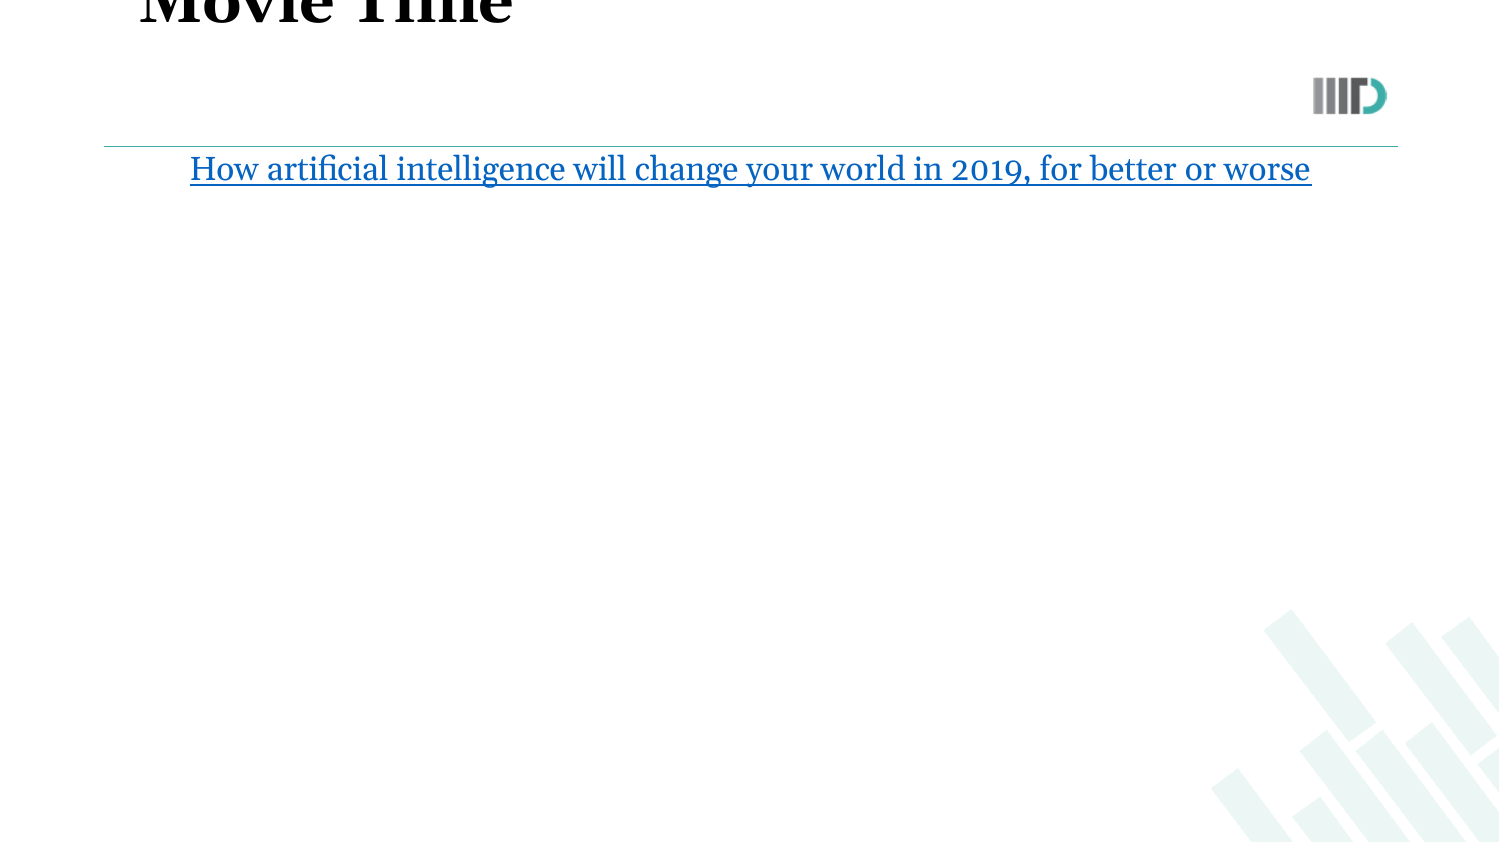

Movie Time

How artificial intelligence will change your world in 2019, for better or worse